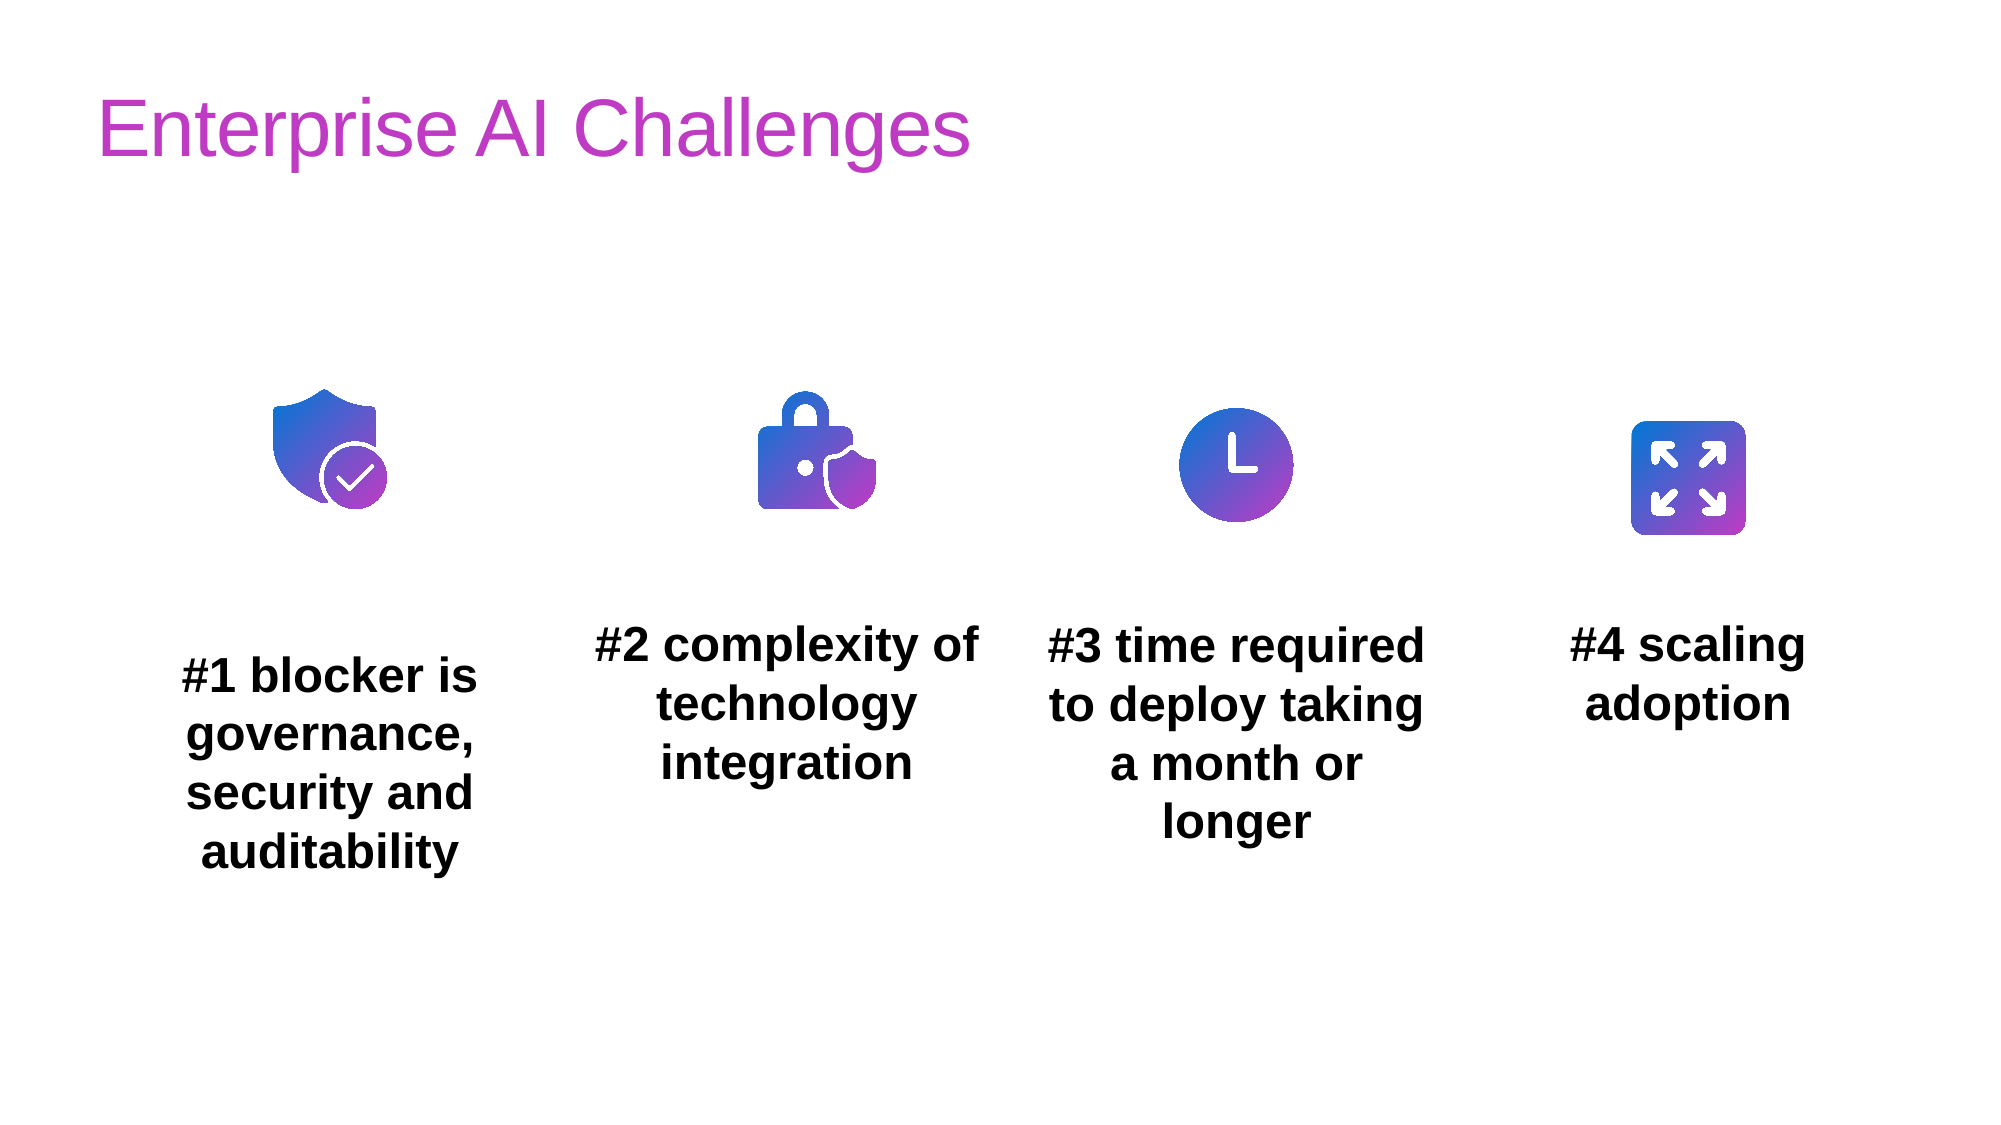

Enterprise AI Challenges

#4 scaling adoption
#2 complexity of technology integration
#3 time required to deploy taking a month or longer
#1 blocker is governance, security and auditability